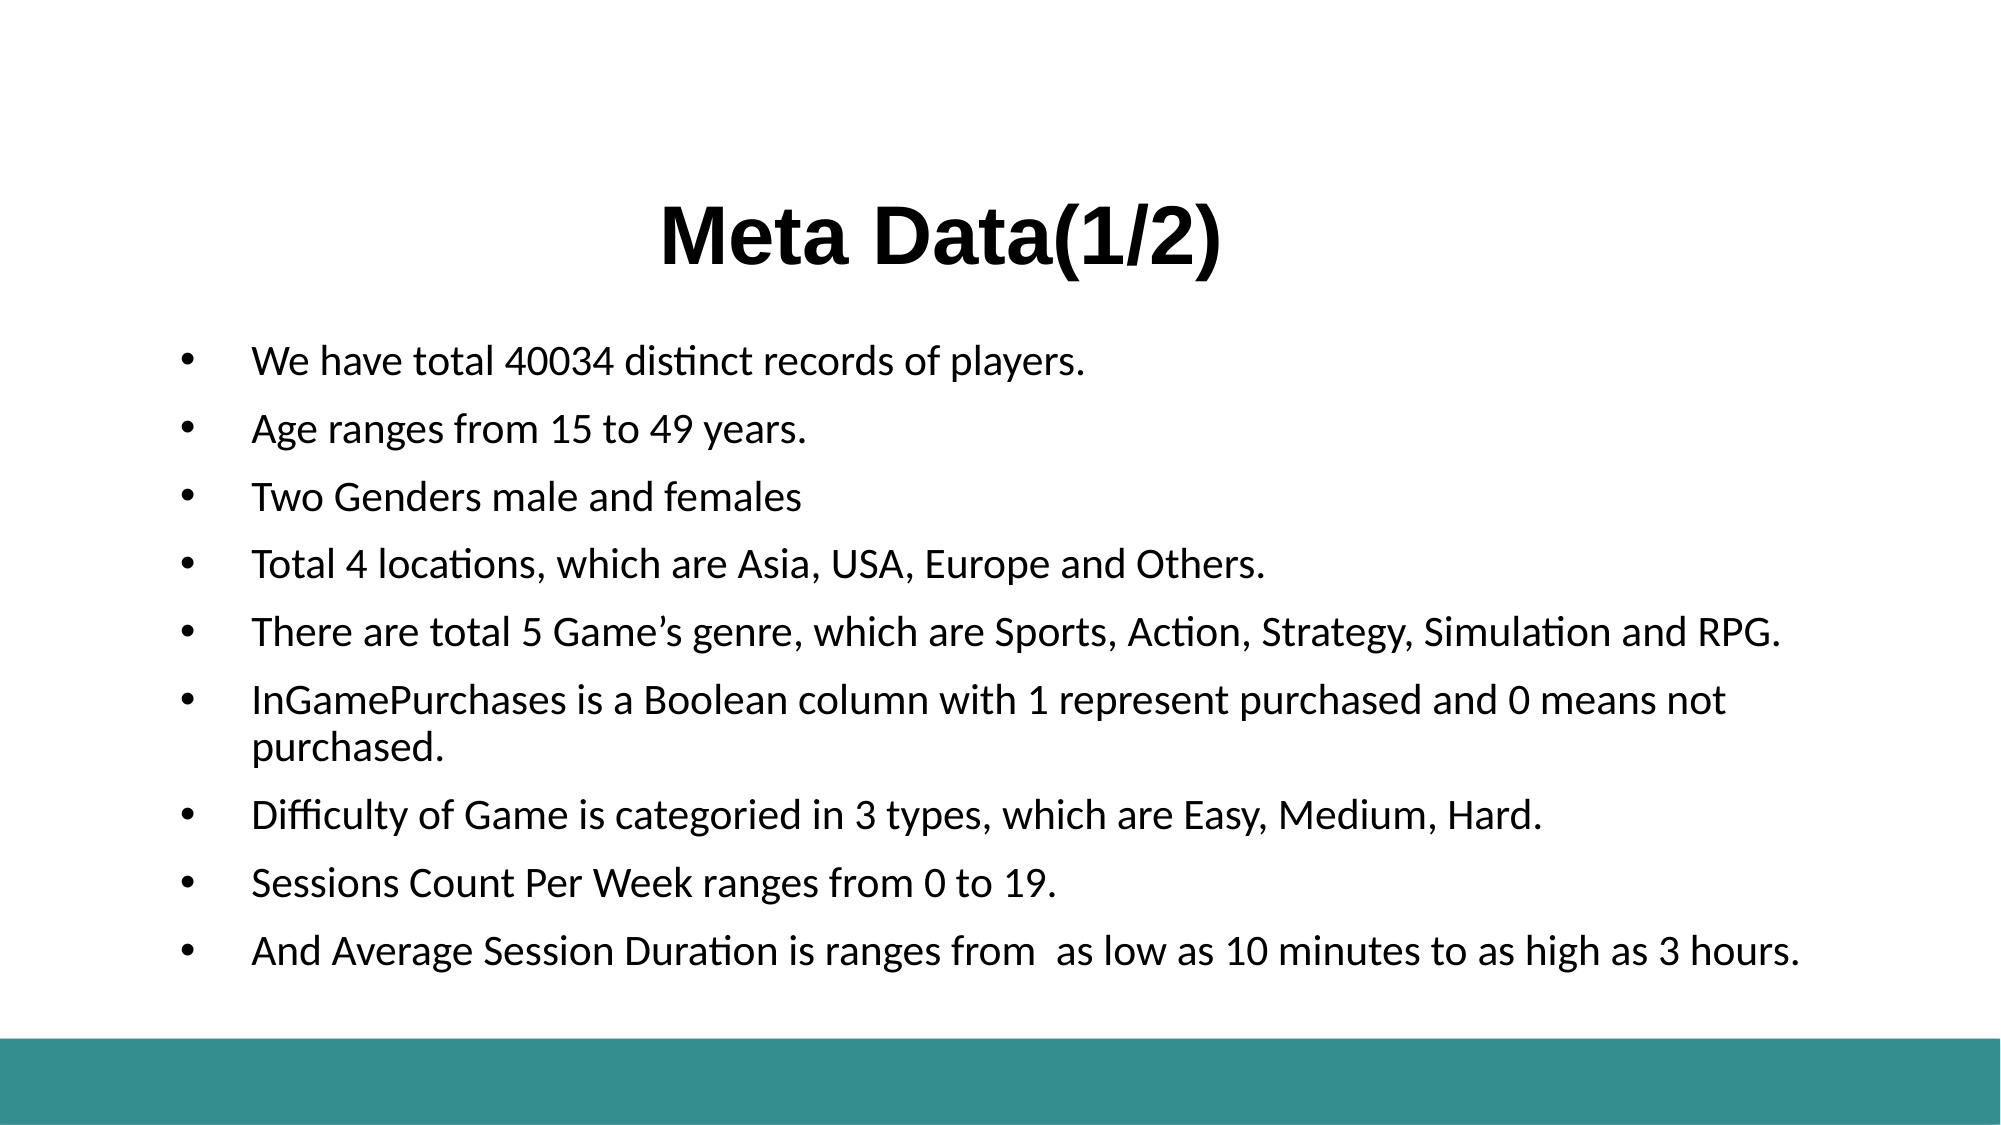

# Meta Data(1/2)
We have total 40034 distinct records of players.
Age ranges from 15 to 49 years.
Two Genders male and females
Total 4 locations, which are Asia, USA, Europe and Others.
There are total 5 Game’s genre, which are Sports, Action, Strategy, Simulation and RPG.
InGamePurchases is a Boolean column with 1 represent purchased and 0 means not purchased.
Difficulty of Game is categoried in 3 types, which are Easy, Medium, Hard.
Sessions Count Per Week ranges from 0 to 19.
And Average Session Duration is ranges from  as low as 10 minutes to as high as 3 hours.